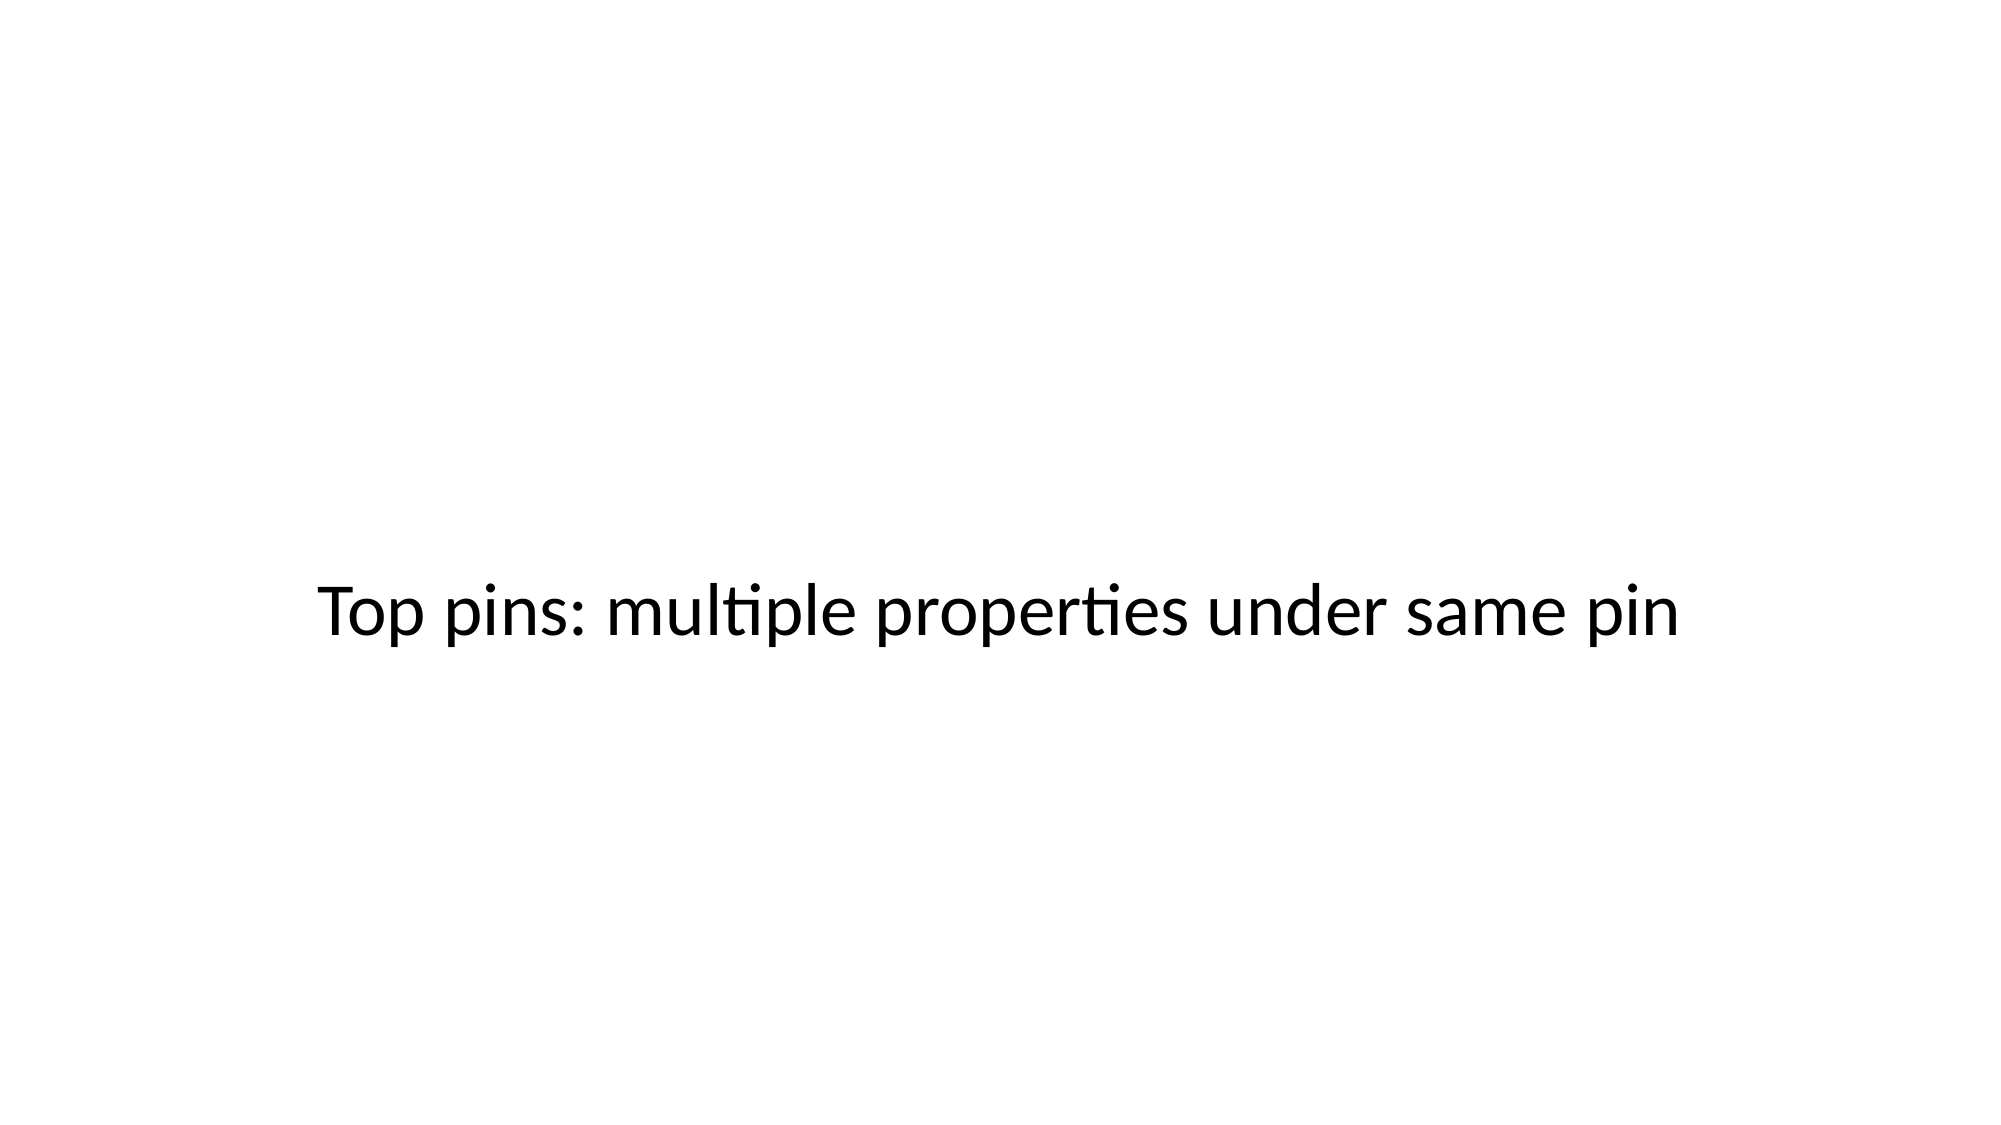

# Top pins: multiple properties under same pin